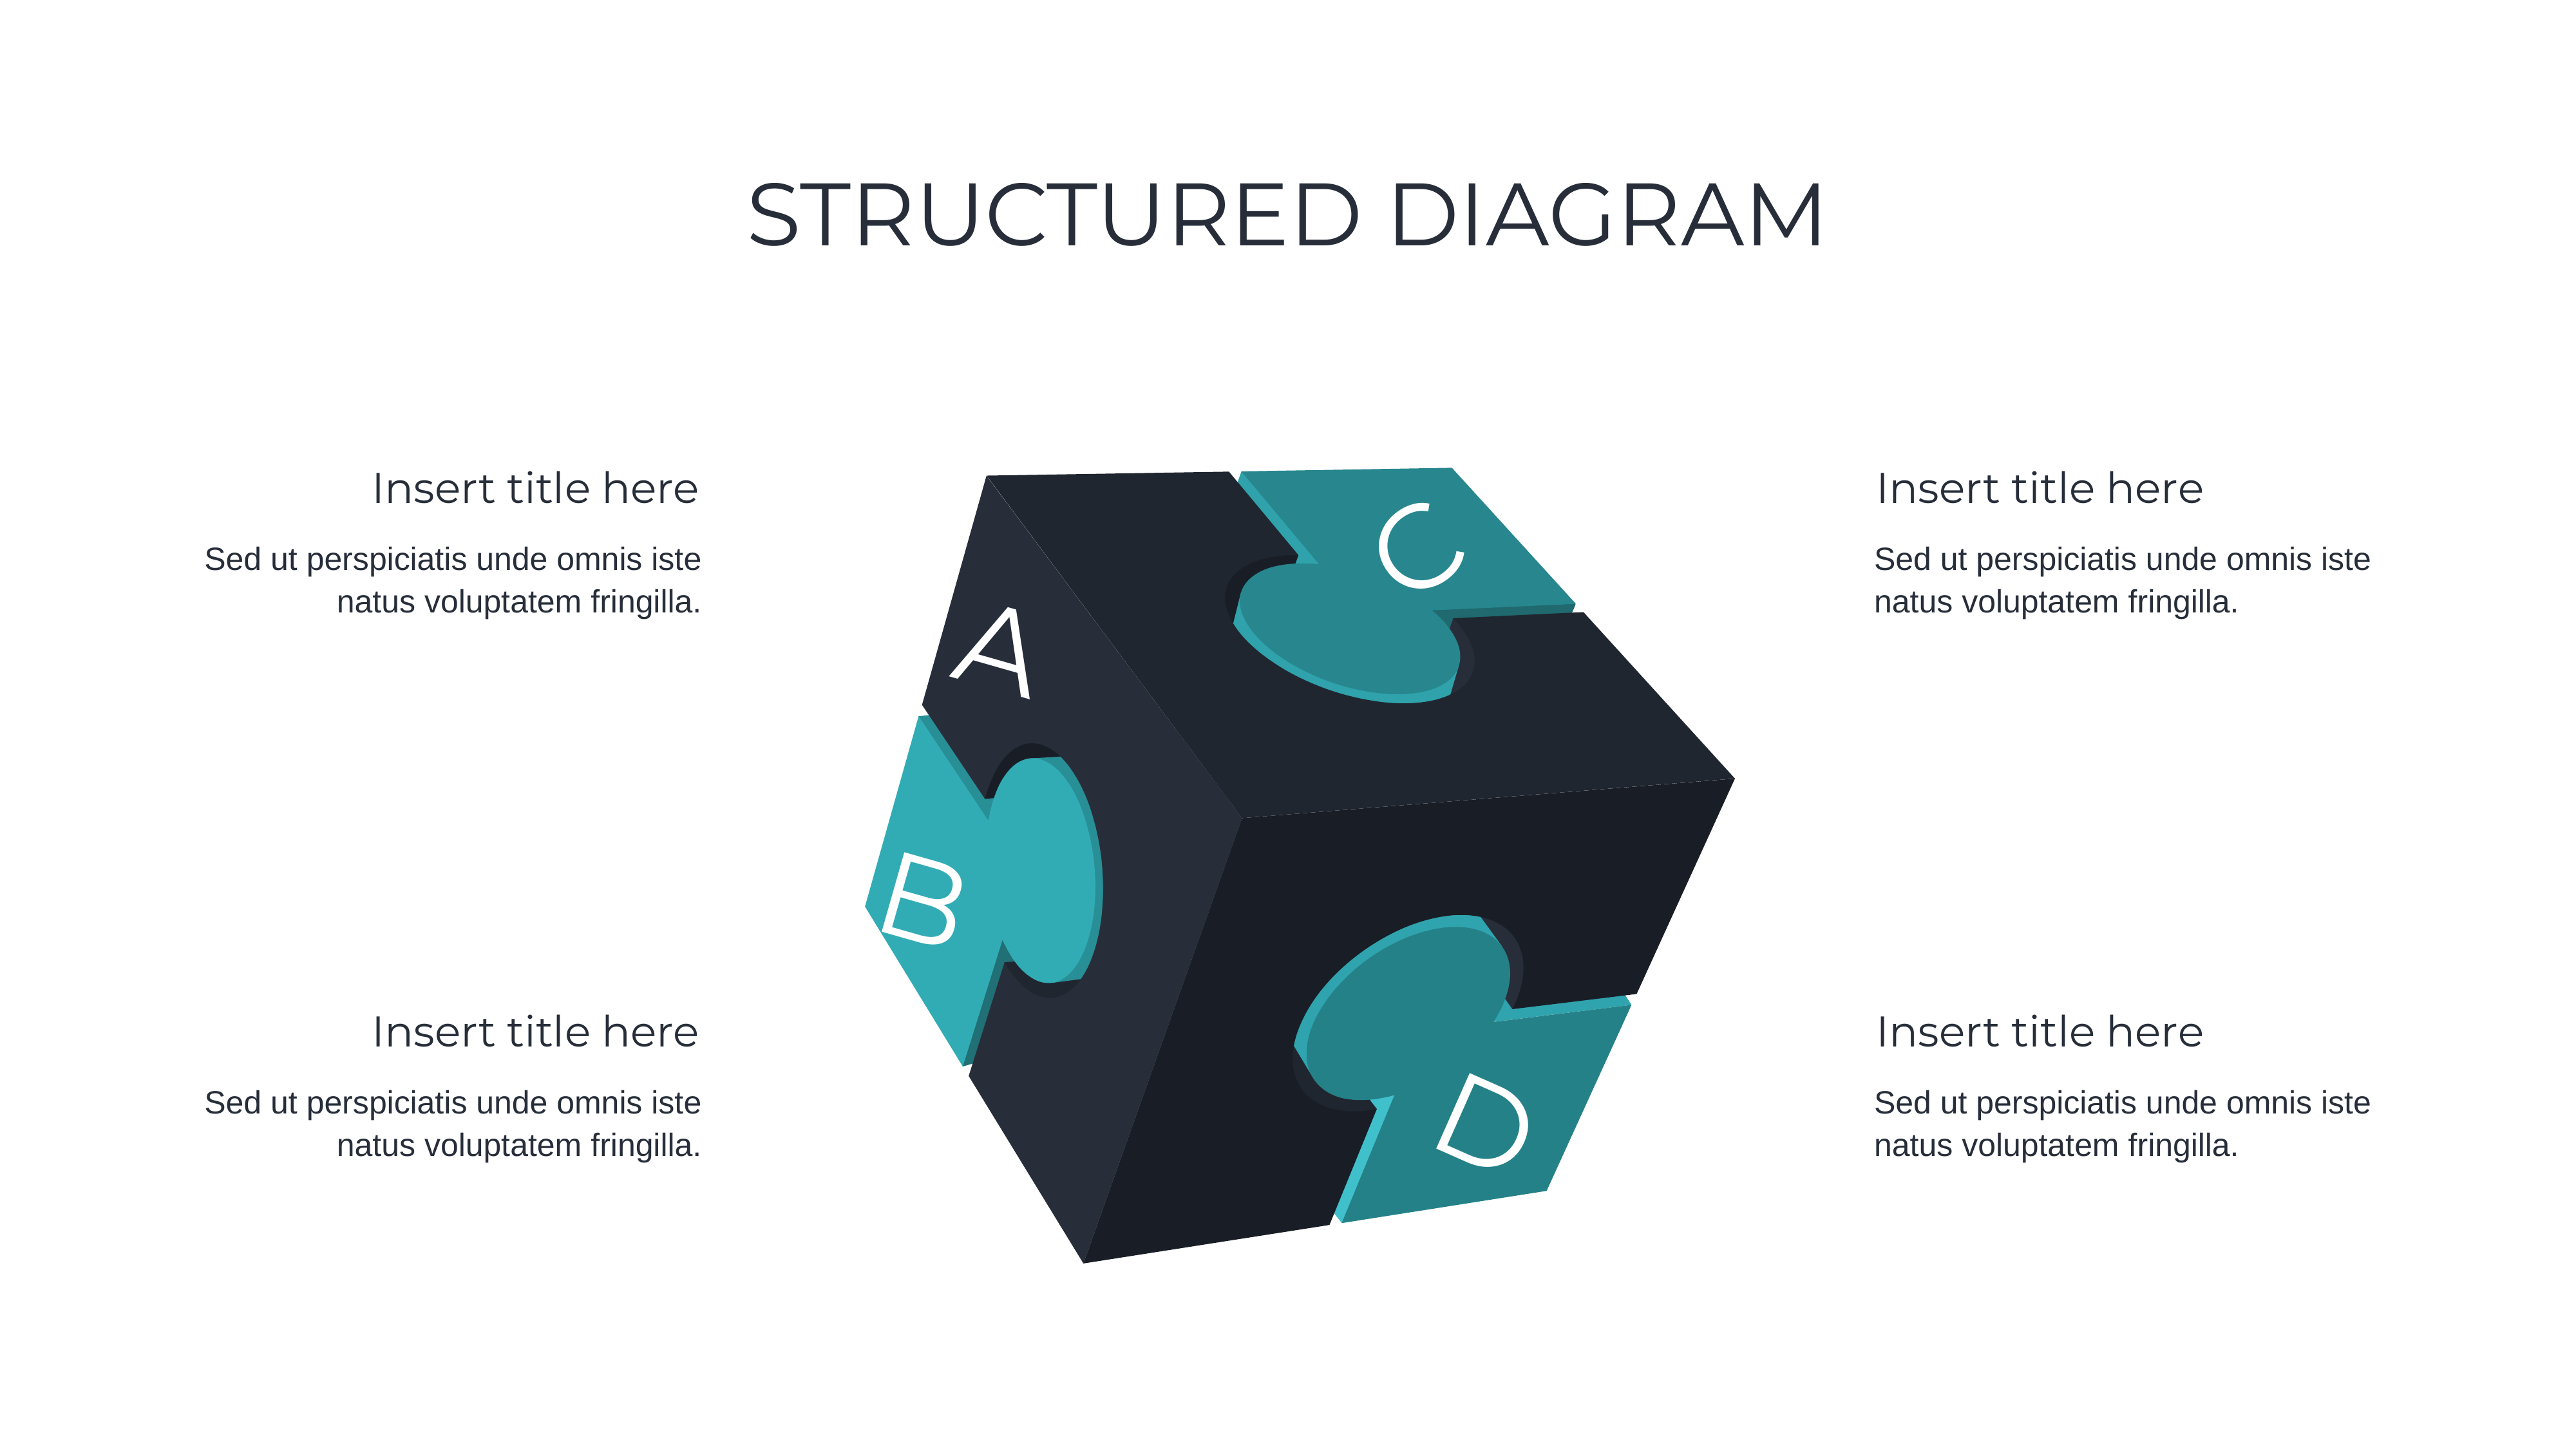

# STRUCTURED DIAGRAM
Insert title here
Insert title here

C

Sed ut perspiciatis unde omnis iste natus voluptatem fringilla.
Sed ut perspiciatis unde omnis iste natus voluptatem fringilla.
A

B
Insert title here
Insert title here
D
Sed ut perspiciatis unde omnis iste natus voluptatem fringilla.
Sed ut perspiciatis unde omnis iste natus voluptatem fringilla.